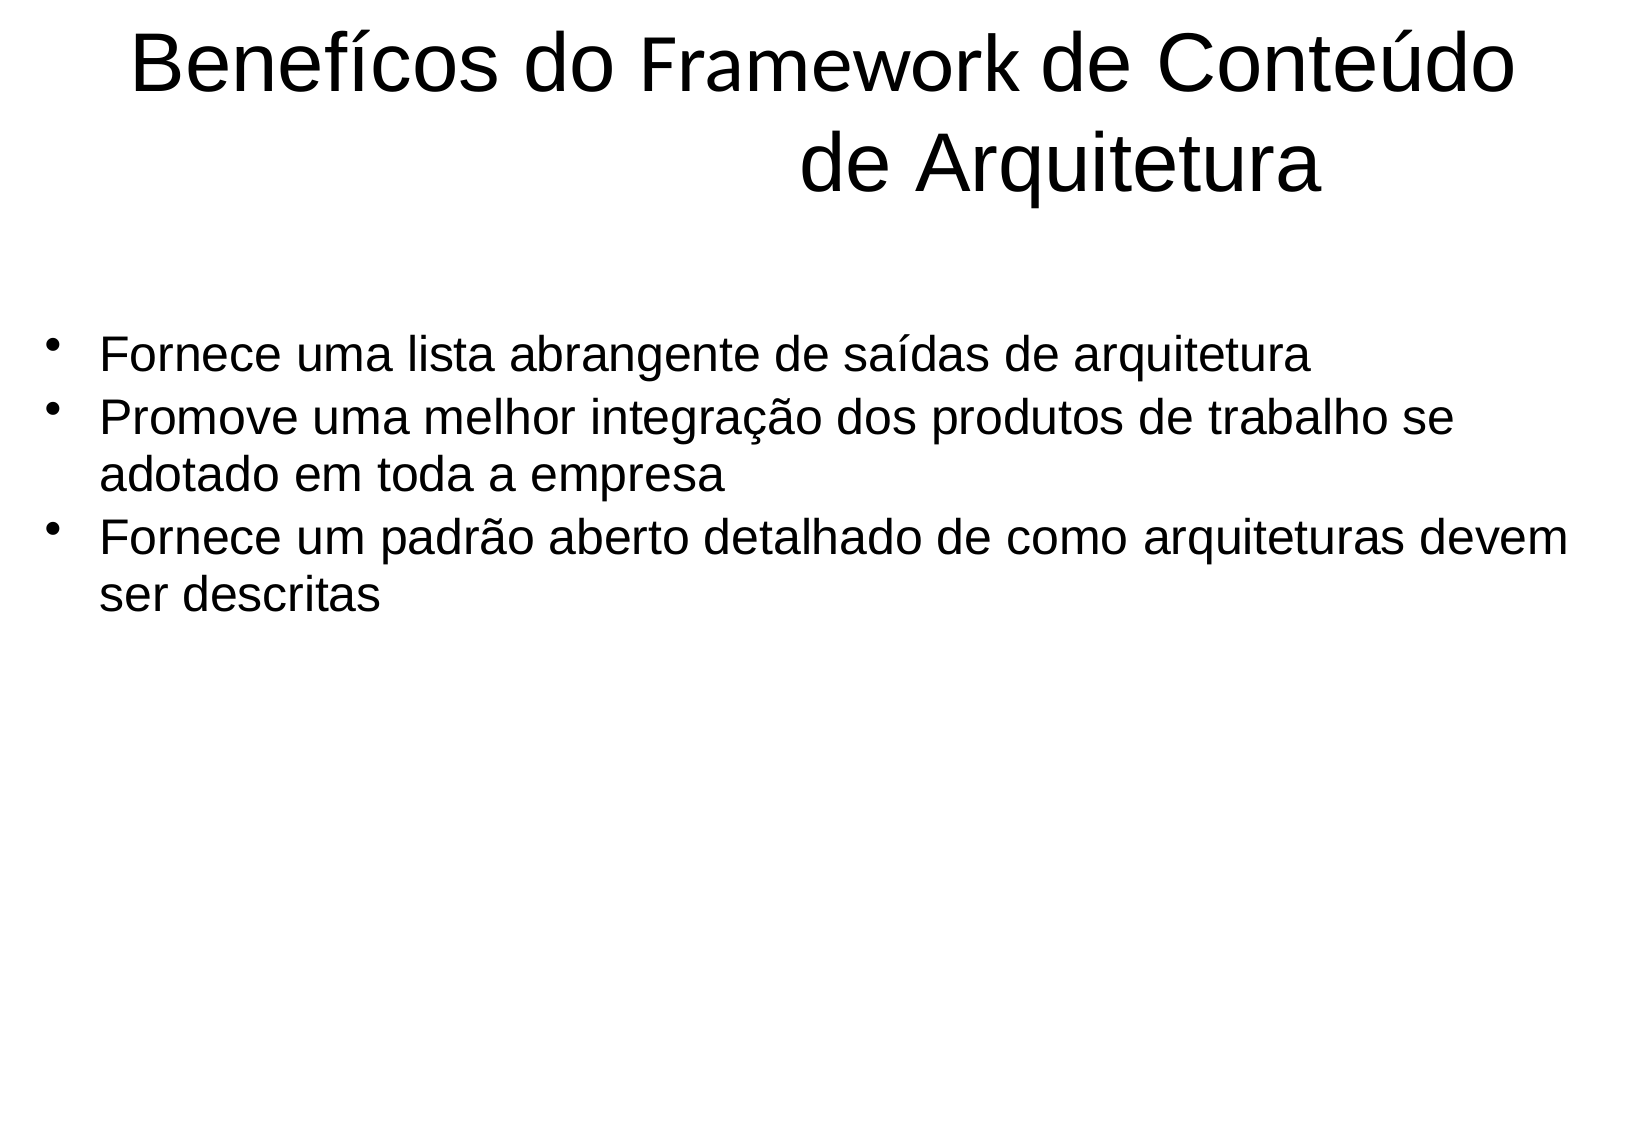

# Benefícos do Framework de Conteúdo  de Arquitetura
Fornece uma lista abrangente de saídas de arquitetura
Promove uma melhor integração dos produtos de trabalho se
adotado em toda a empresa
Fornece um padrão aberto detalhado de como arquiteturas devem
ser descritas